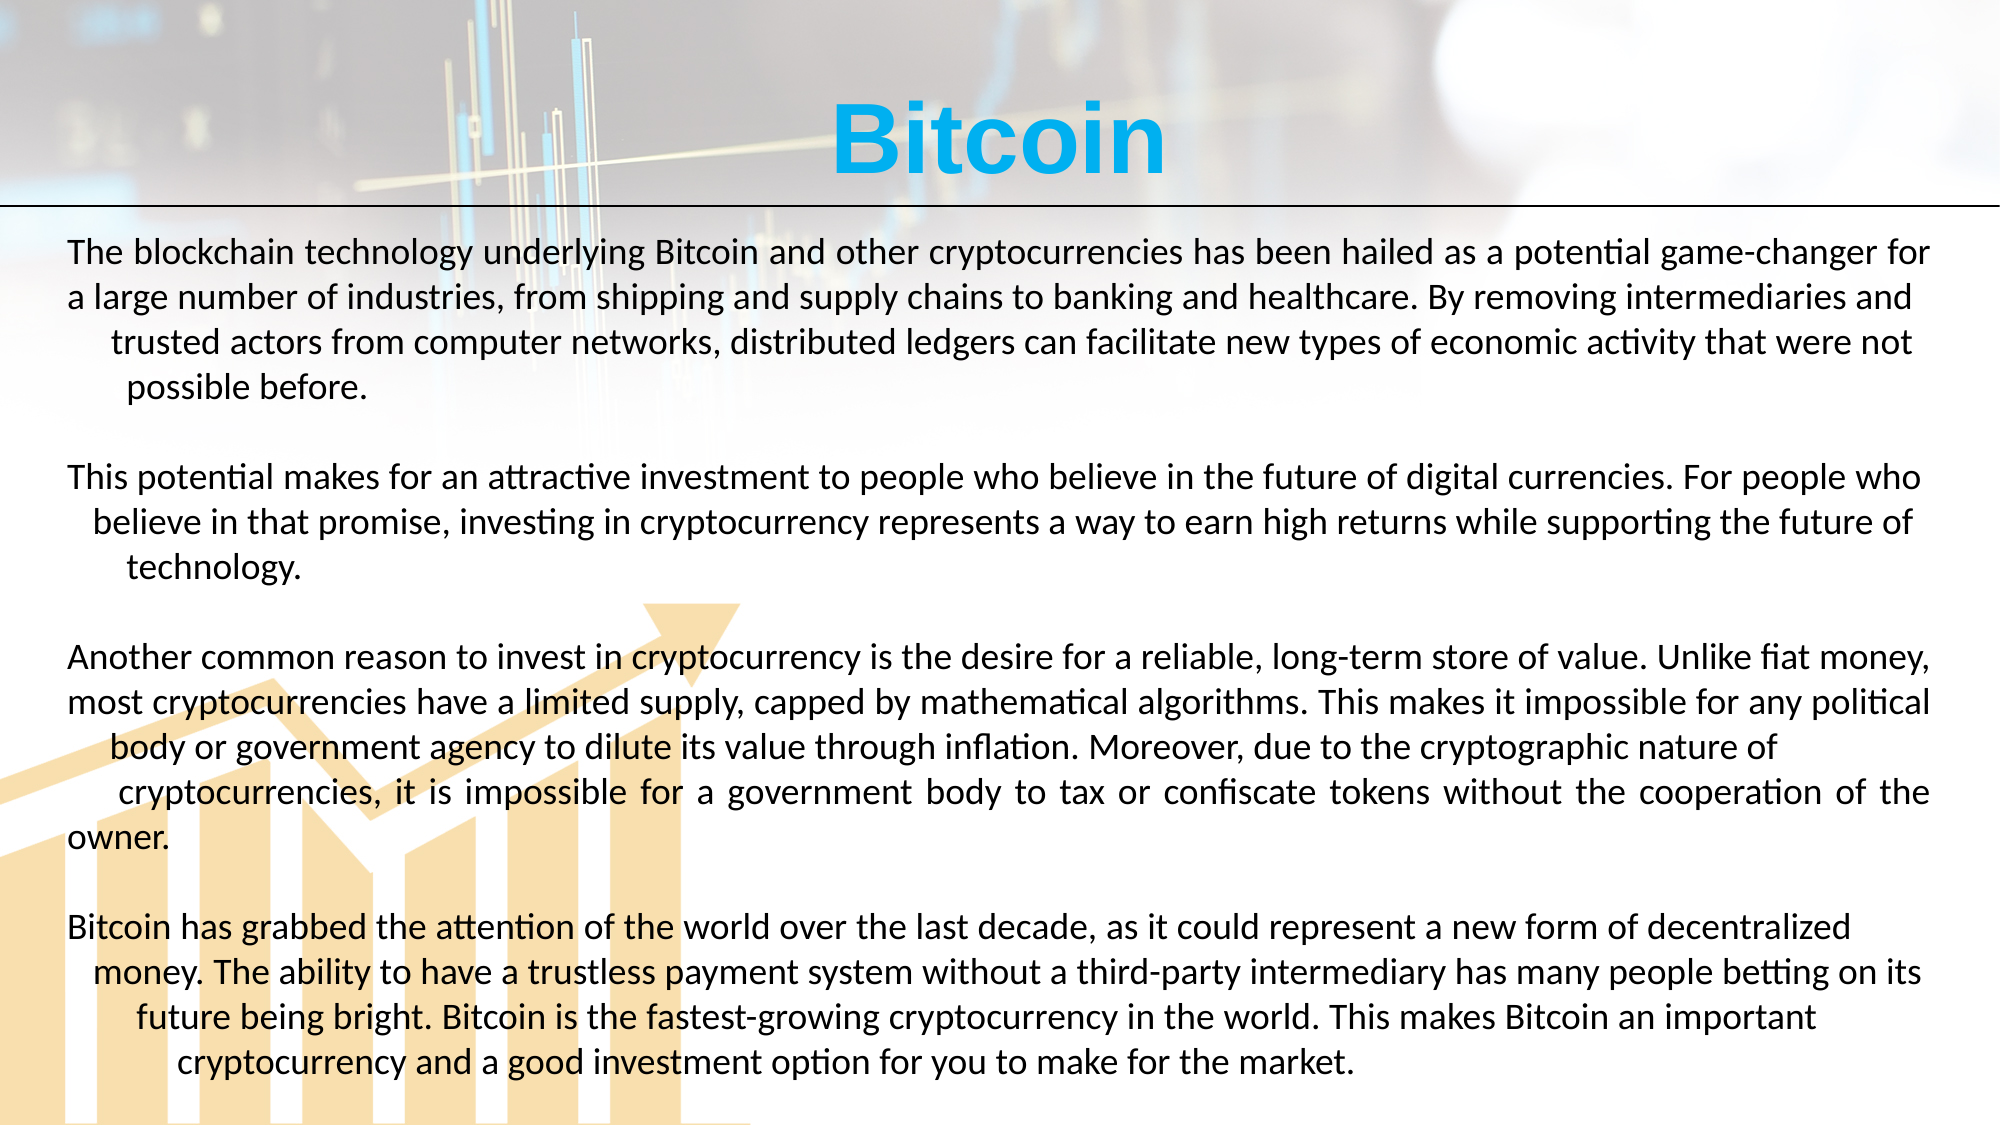

Bitcoin
The blockchain technology underlying Bitcoin and other cryptocurrencies has been hailed as a potential game-changer for a large number of industries, from shipping and supply chains to banking and healthcare. By removing intermediaries and        trusted actors from computer networks, distributed ledgers can facilitate new types of economic activity that were not          possible before.

This potential makes for an attractive investment to people who believe in the future of digital currencies. For people who     believe in that promise, investing in cryptocurrency represents a way to earn high returns while supporting the future of          technology.

Another common reason to invest in cryptocurrency is the desire for a reliable, long-term store of value. Unlike fiat money, most cryptocurrencies have a limited supply, capped by mathematical algorithms. This makes it impossible for any political      body or government agency to dilute its value through inflation. Moreover, due to the cryptographic nature of                       cryptocurrencies, it is impossible for a government body to tax or confiscate tokens without the cooperation of the owner.

Bitcoin has grabbed the attention of the world over the last decade, as it could represent a new form of decentralized             money. The ability to have a trustless payment system without a third-party intermediary has many people betting on its          future being bright. Bitcoin is the fastest-growing cryptocurrency in the world. This makes Bitcoin an important                           cryptocurrency and a good investment option for you to make for the market.